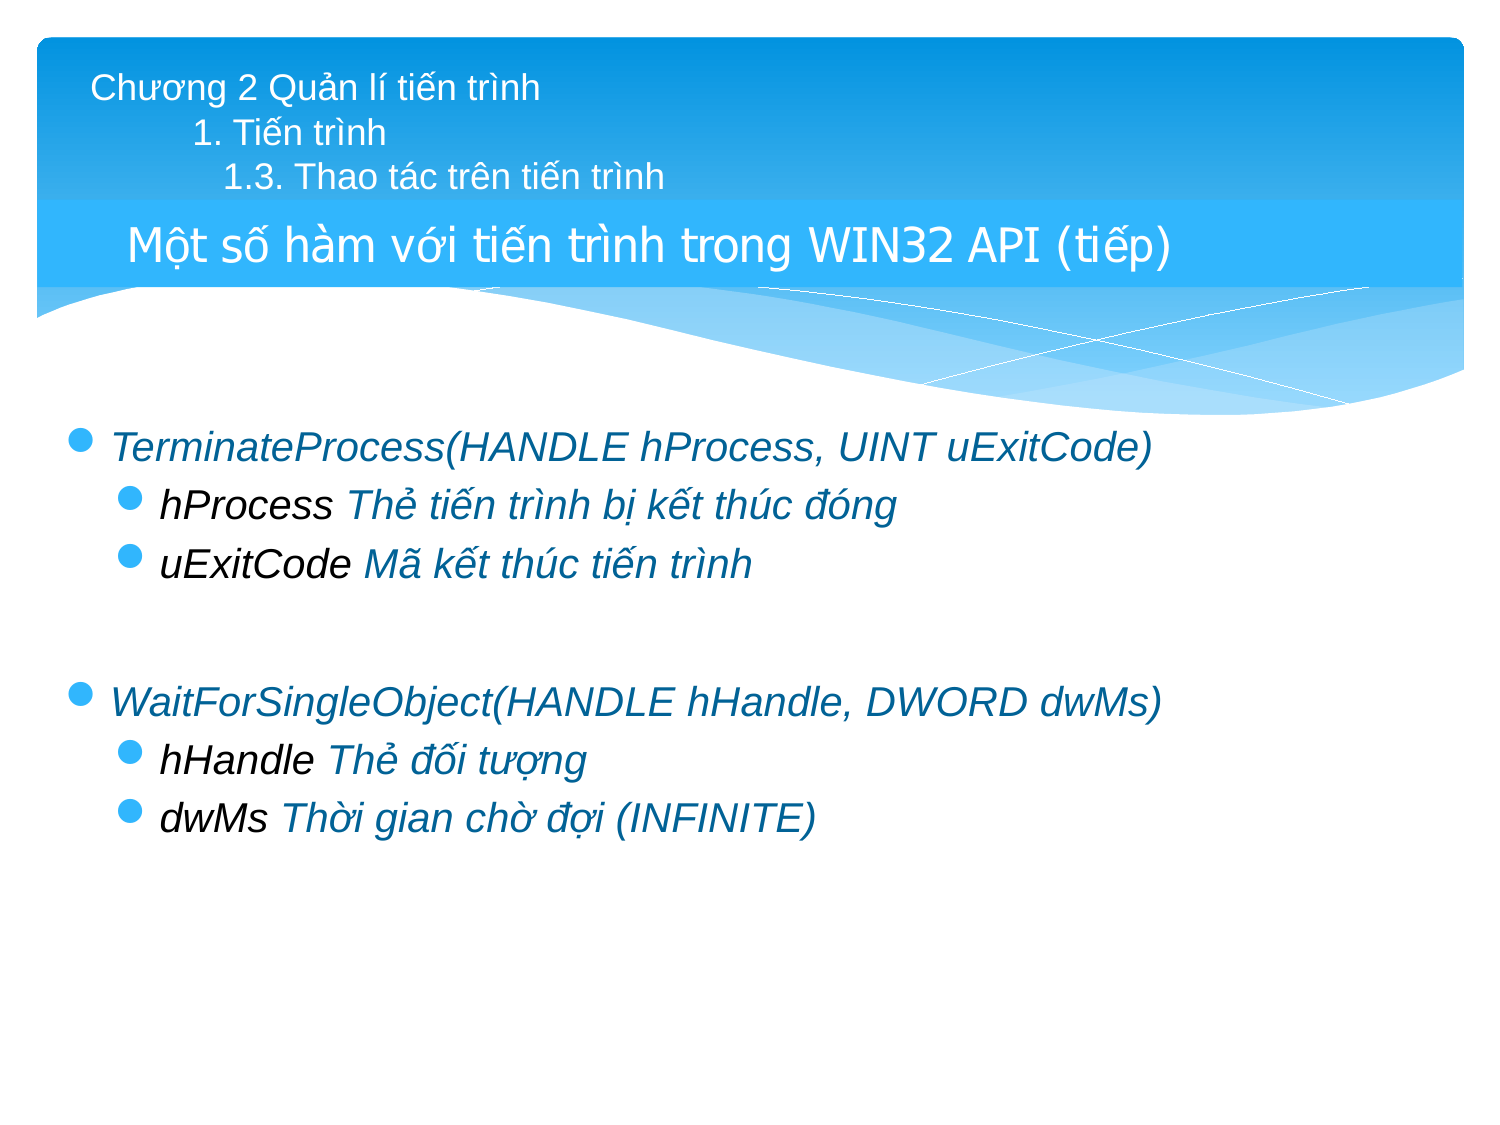

# Chương 2 Quản lí tiến trình 1. Tiến trình 1.3. Thao tác trên tiến trình
Một số hàm với tiến trình trong WIN32 API (tiếp)
TerminateProcess(HANDLE hProcess, UINT uExitCode)
hProcess Thẻ tiến trình bị kết thúc đóng
uExitCode Mã kết thúc tiến trình

WaitForSingleObject(HANDLE hHandle, DWORD dwMs)
hHandle Thẻ đối tượng
dwMs Thời gian chờ đợi (INFINITE)